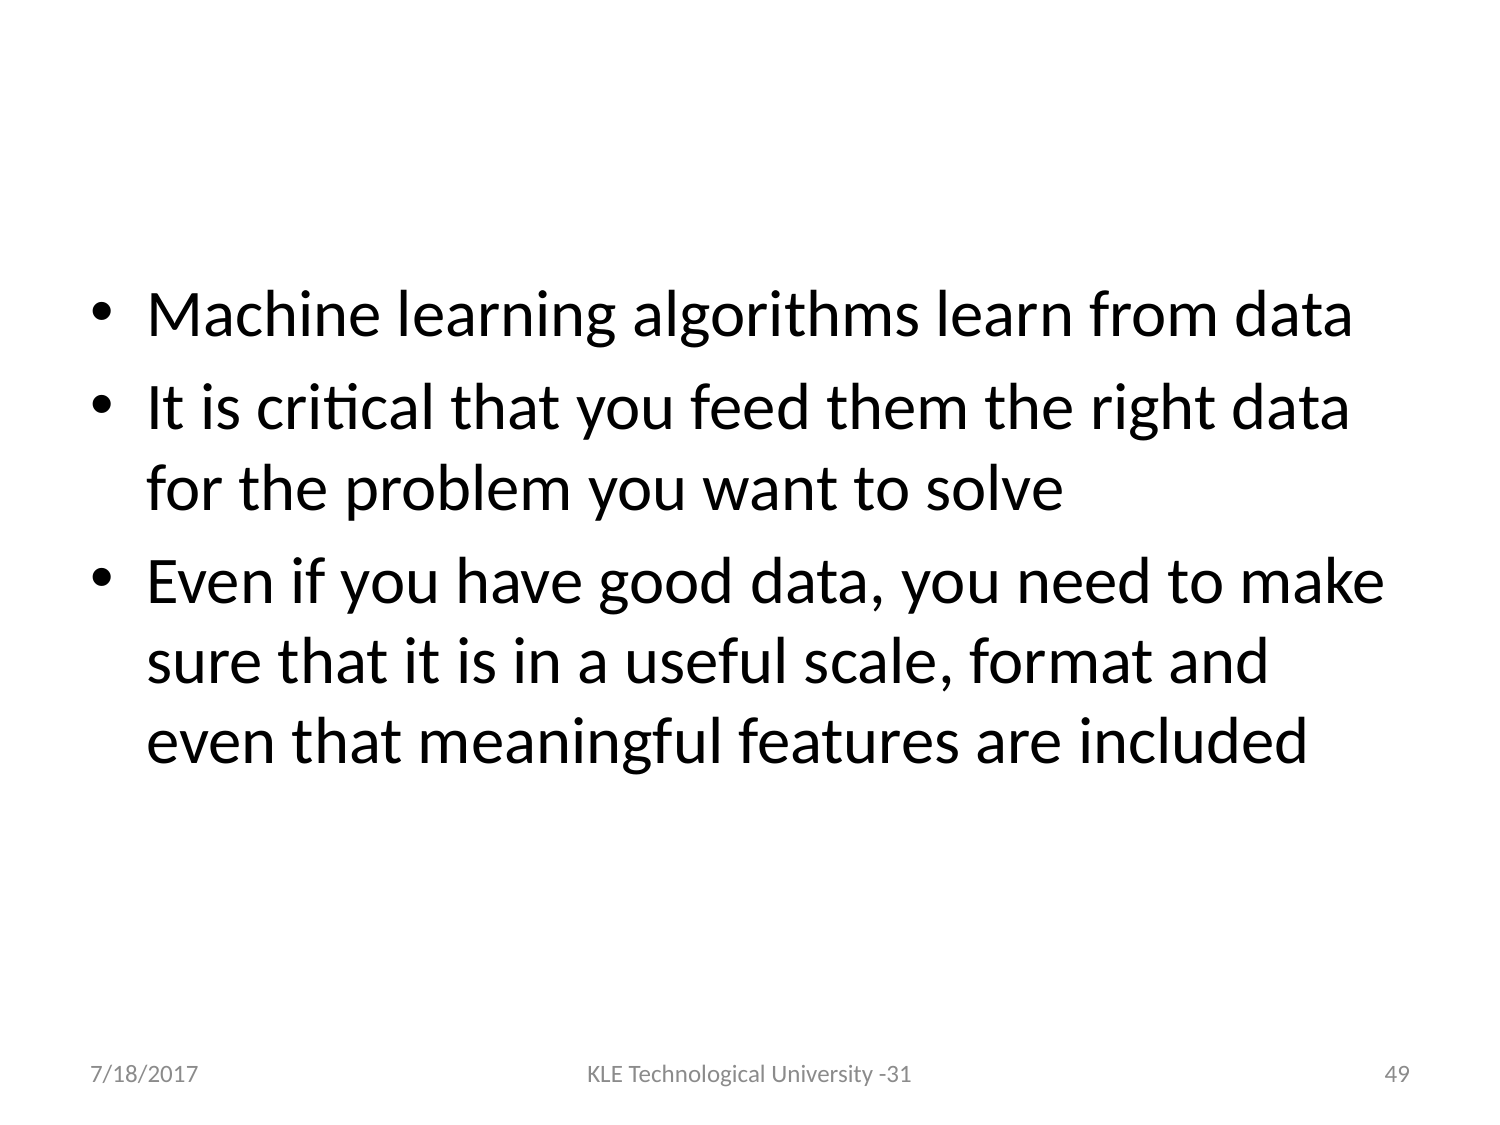

#
Machine learning algorithms learn from data
It is critical that you feed them the right data for the problem you want to solve
Even if you have good data, you need to make sure that it is in a useful scale, format and even that meaningful features are included

7/18/2017
KLE Technological University -31
49